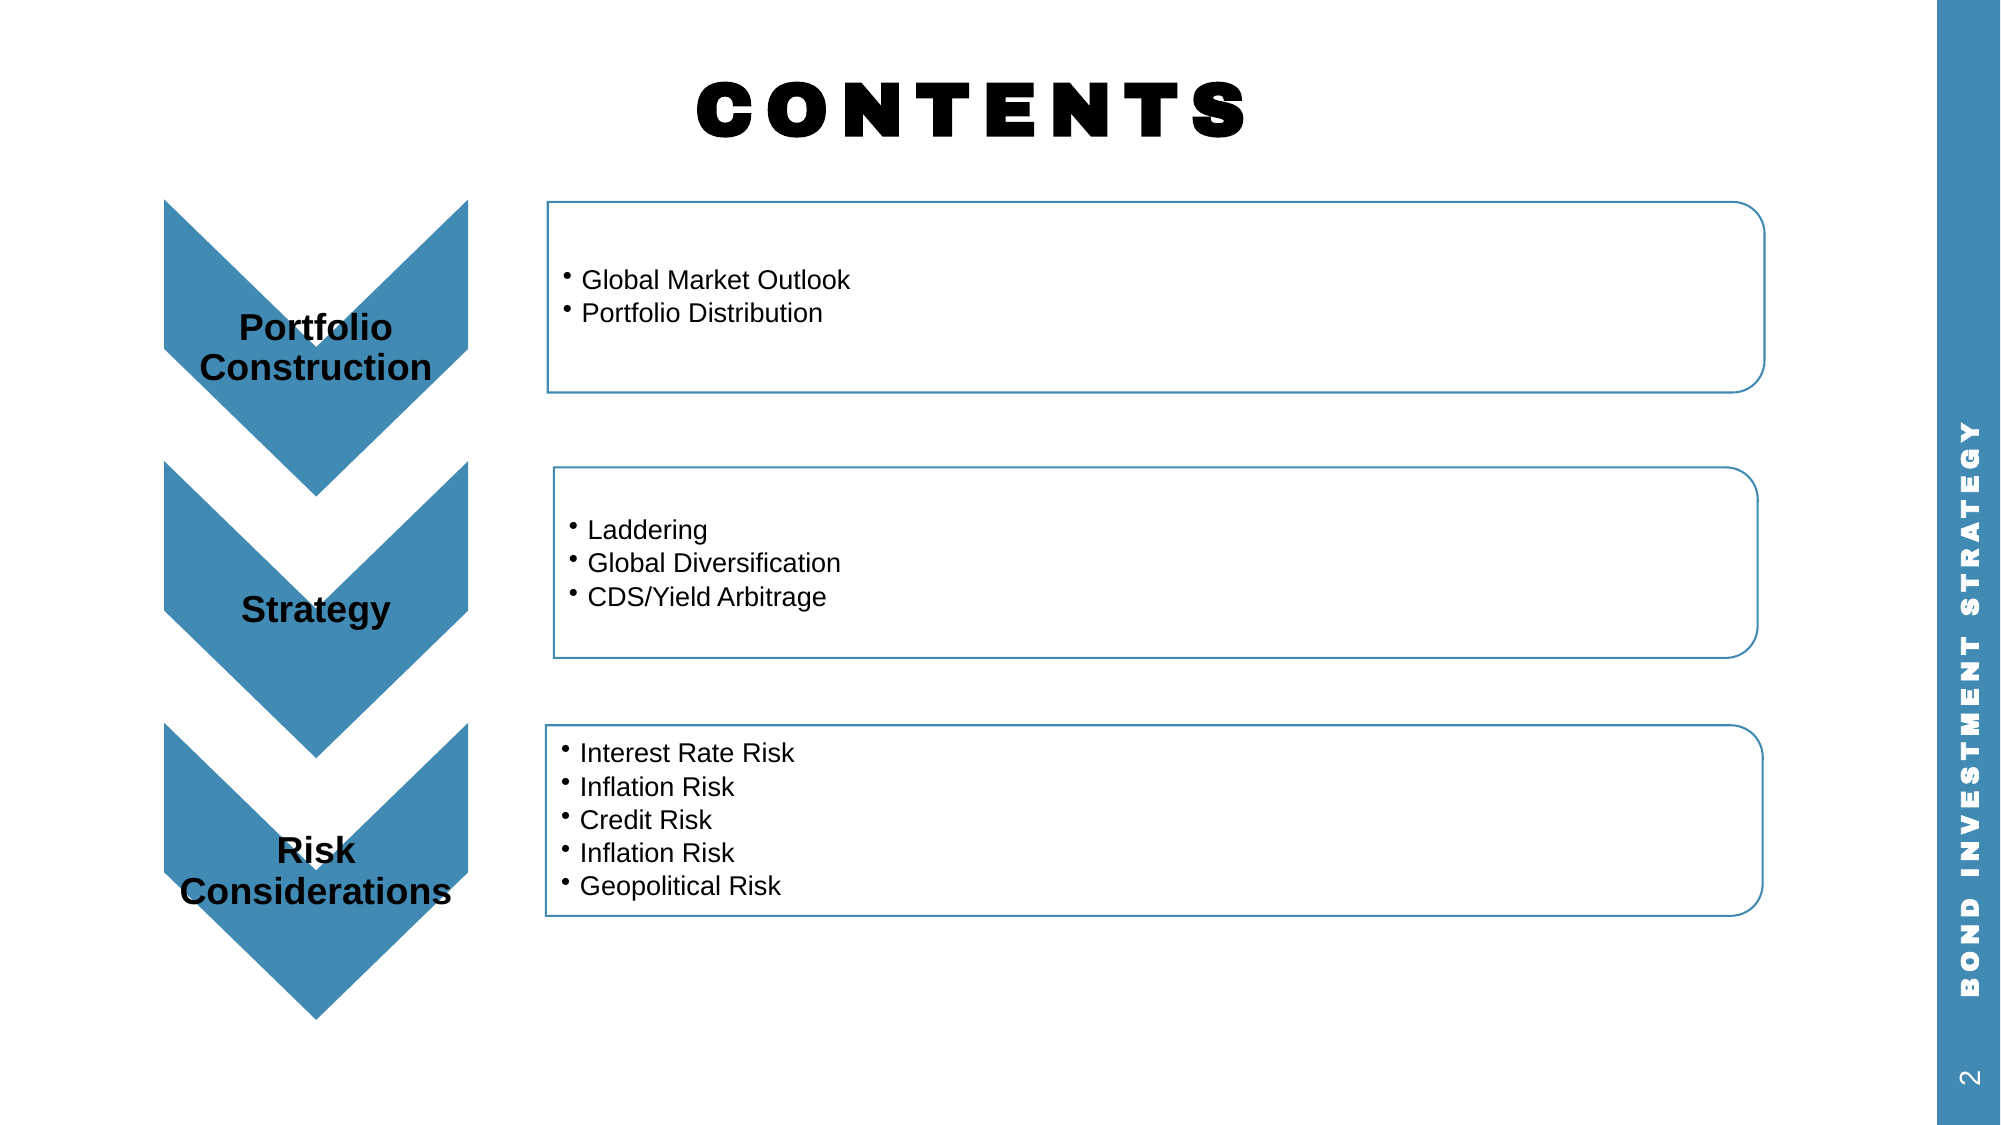

# Contents
Portfolio Construction
Global Market Outlook
Portfolio Distribution
Strategy

Laddering
Global Diversification
CDS/Yield Arbitrage

Risk Considerations
Interest Rate Risk
Inflation Risk
Credit Risk
Inflation Risk
Geopolitical Risk
Bond investment strategy
2